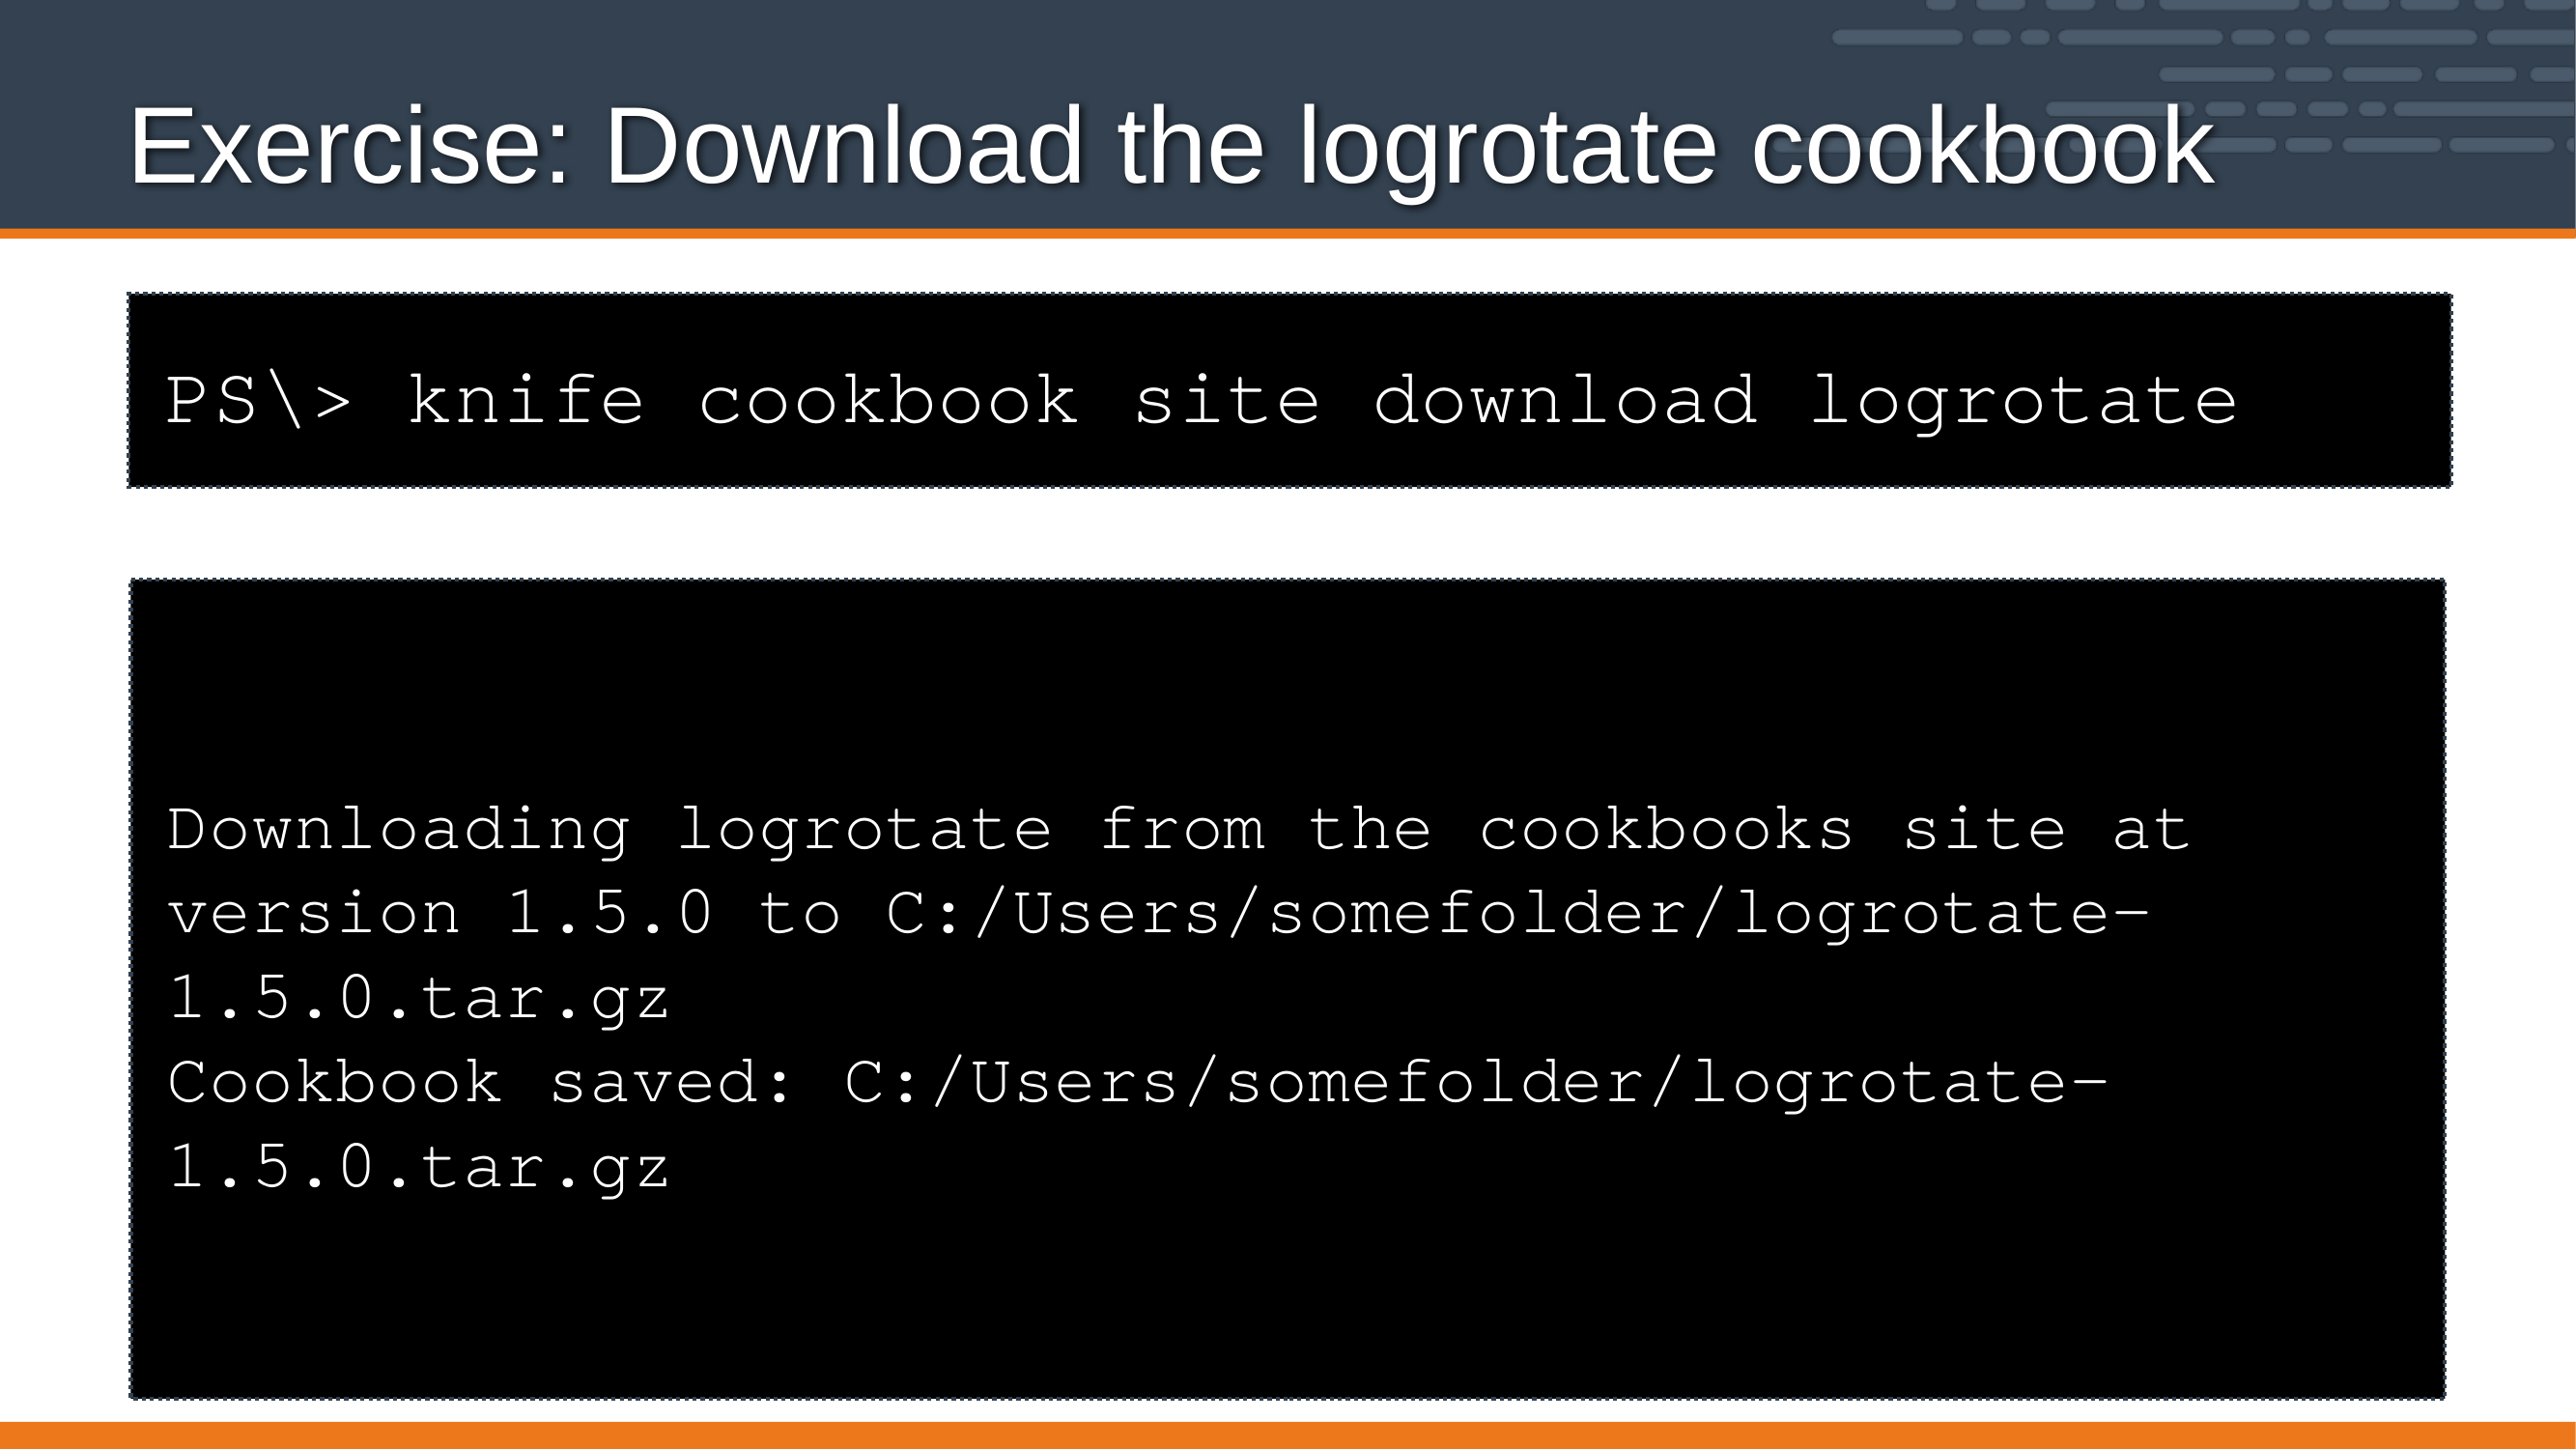

# Exercise: Download the logrotate cookbook

PS\> knife cookbook site download logrotate

Downloading logrotate from the cookbooks site at version 1.5.0 to C:/Users/somefolder/logrotate-1.5.0.tar.gz
Cookbook saved: C:/Users/somefolder/logrotate-1.5.0.tar.gz